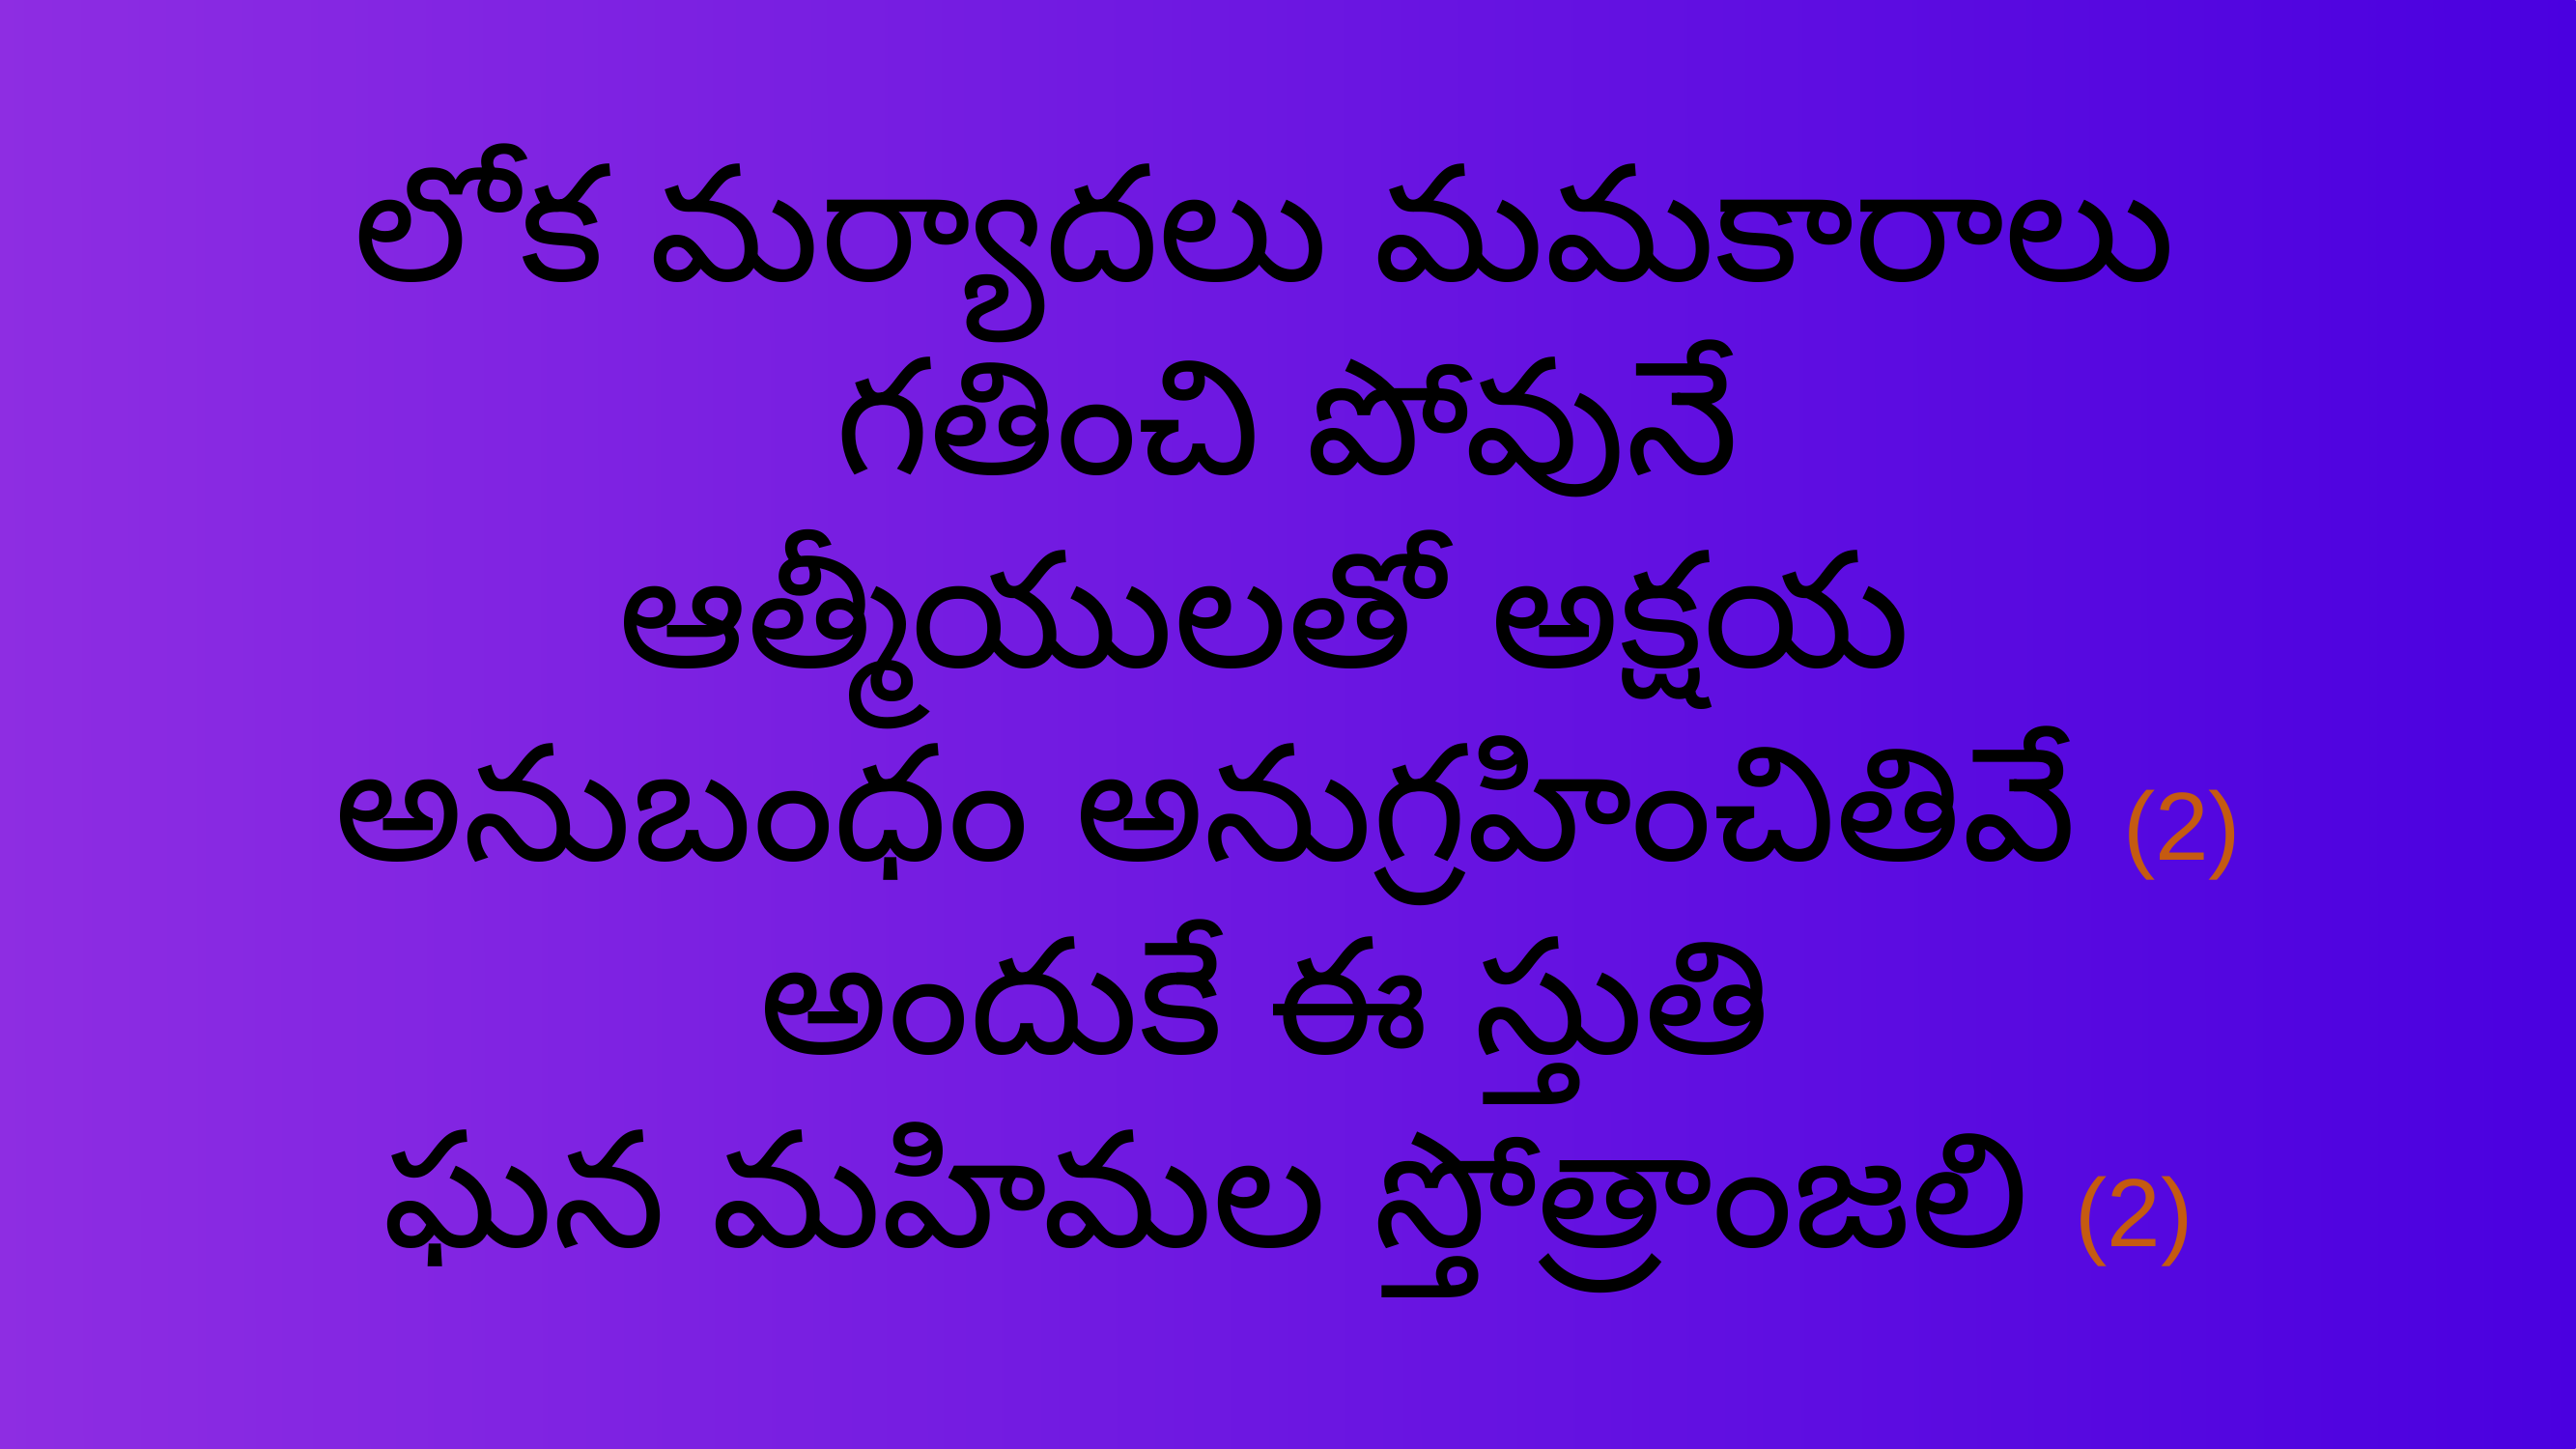

లోక మర్యాదలు మమకారాలు
గతించి పోవునే
ఆత్మీయులతో అక్షయ
అనుబంధం అనుగ్రహించితివే (2)
అందుకే ఈ స్తుతి
ఘన మహిమల స్తోత్రాంజలి (2)